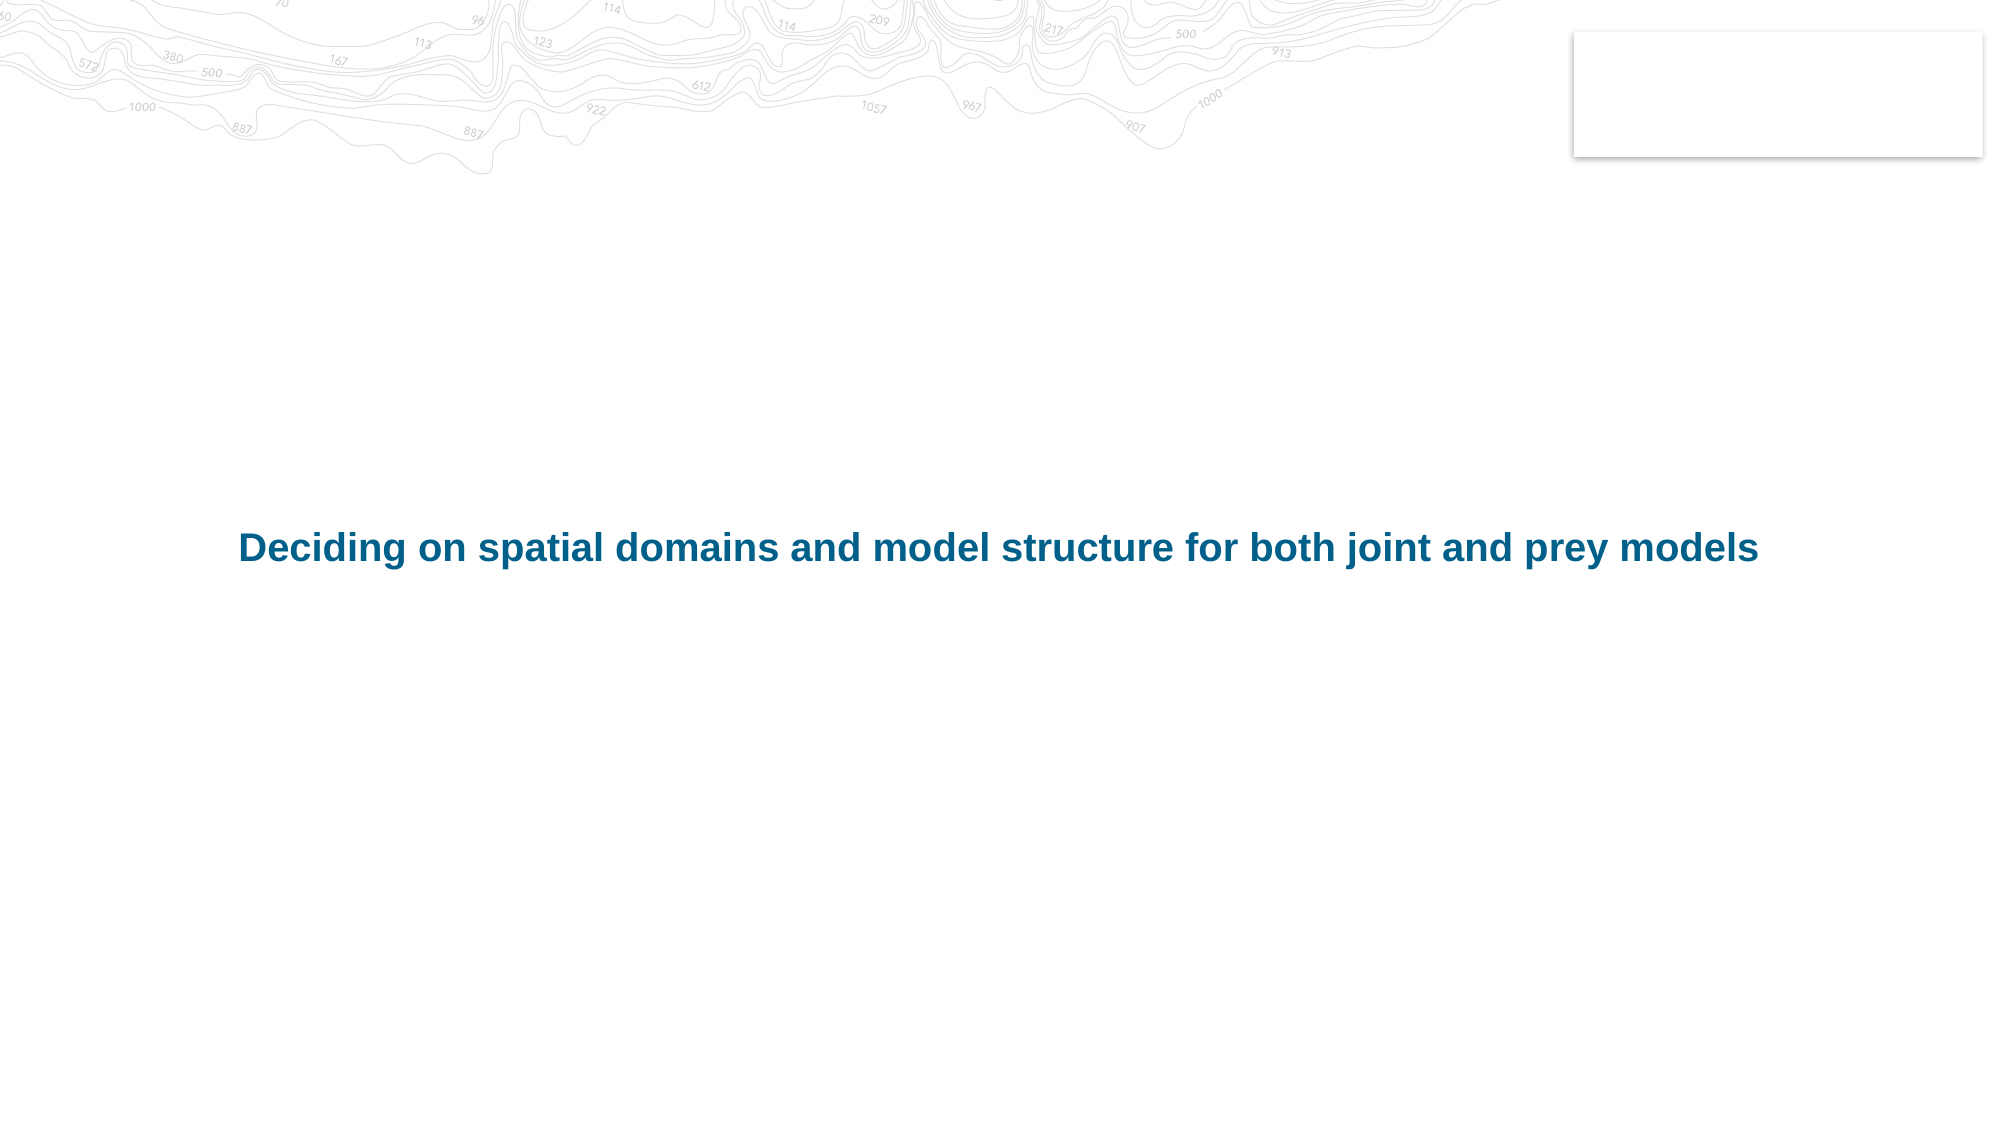

# Deciding on spatial domains and model structure for both joint and prey models